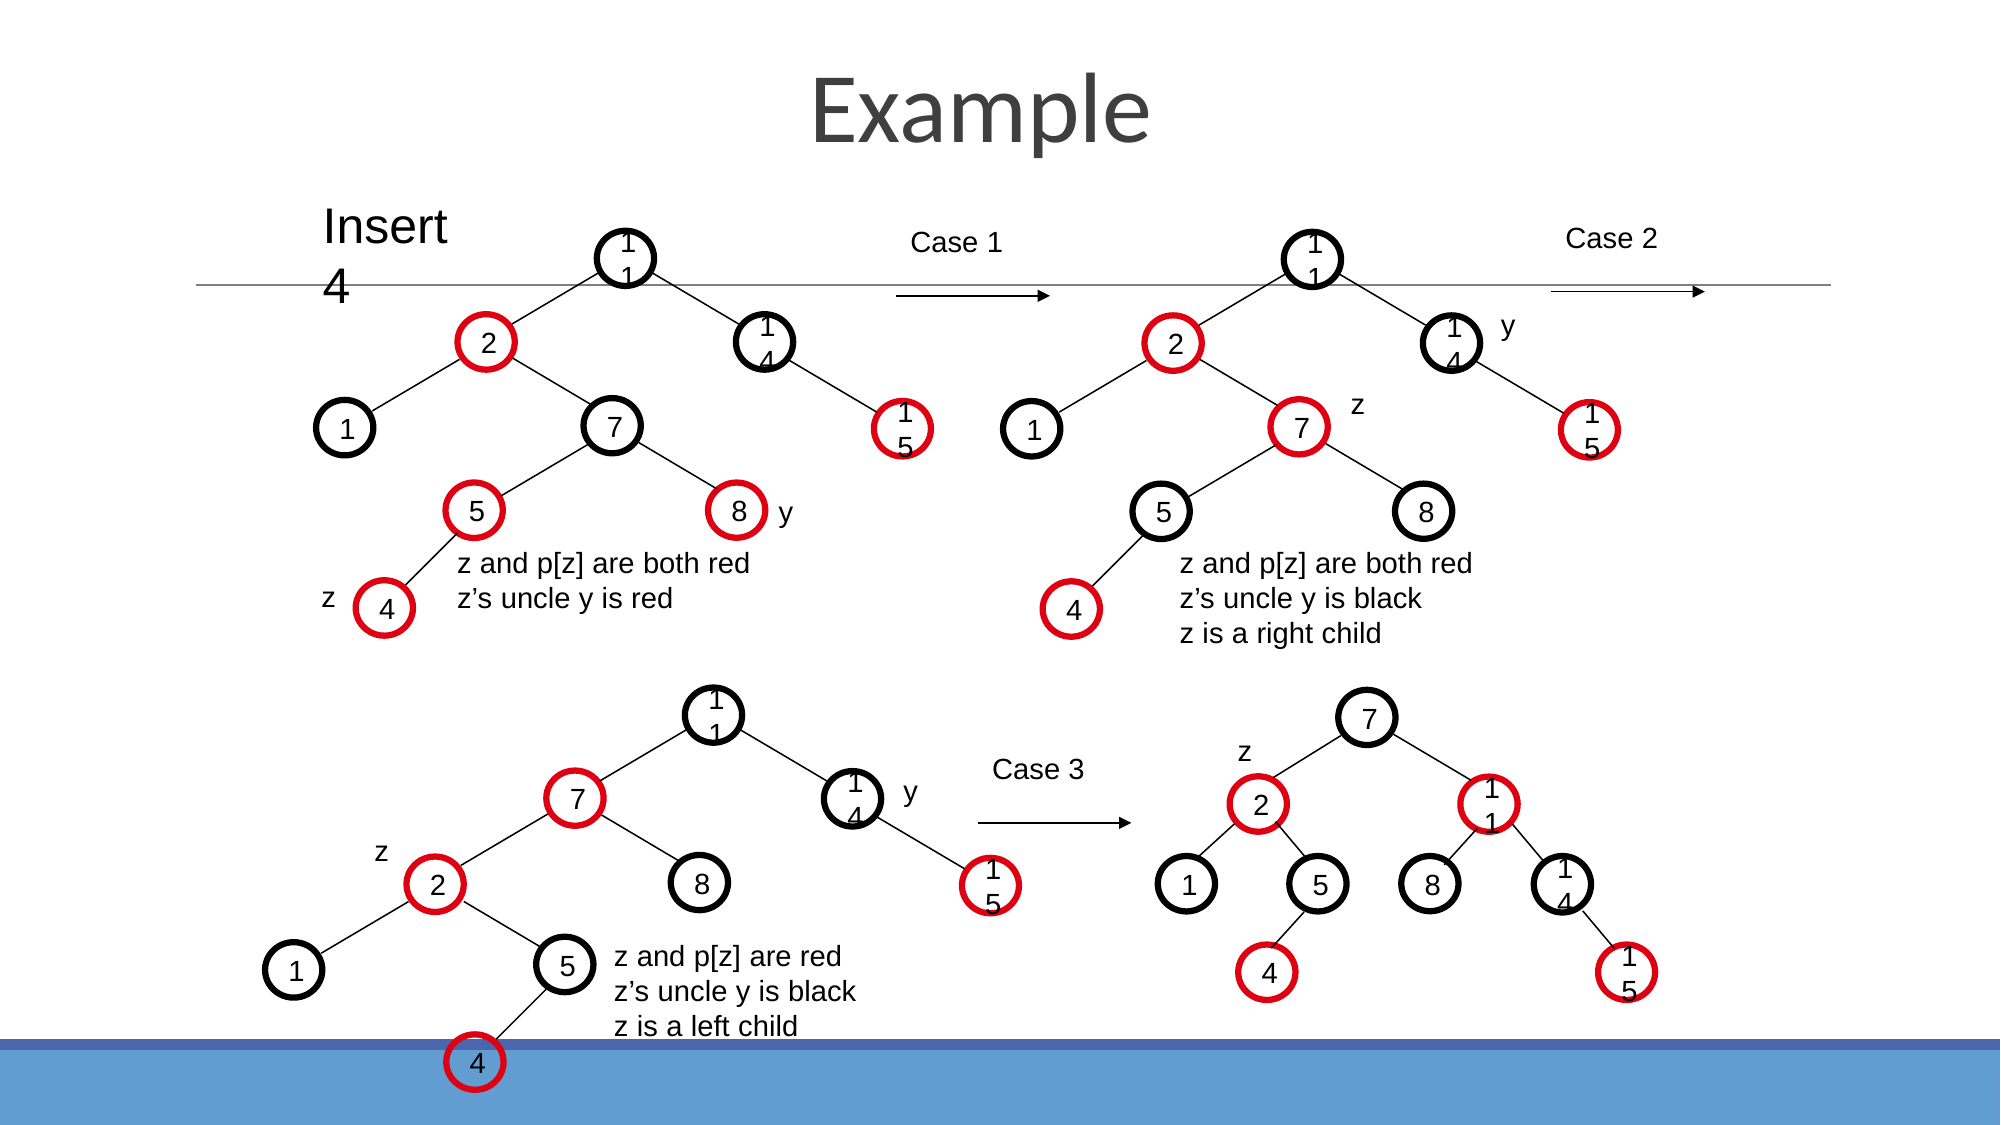

# Example
Insert 4
Case 2
Case 1
11
11
2
14
7
1
15
5
8
4
2
14
7
1
15
5
8
y
z
y
4
z and p[z] are both red
z’s uncle y is red
z and p[z] are both red
z’s uncle y is black
z is a right child
z
11
y
7
14
z
8
2
15
5
1
4
7
z
2
11
1
5
8
14
4
15
Case 3
z and p[z] are red
z’s uncle y is black
z is a left child